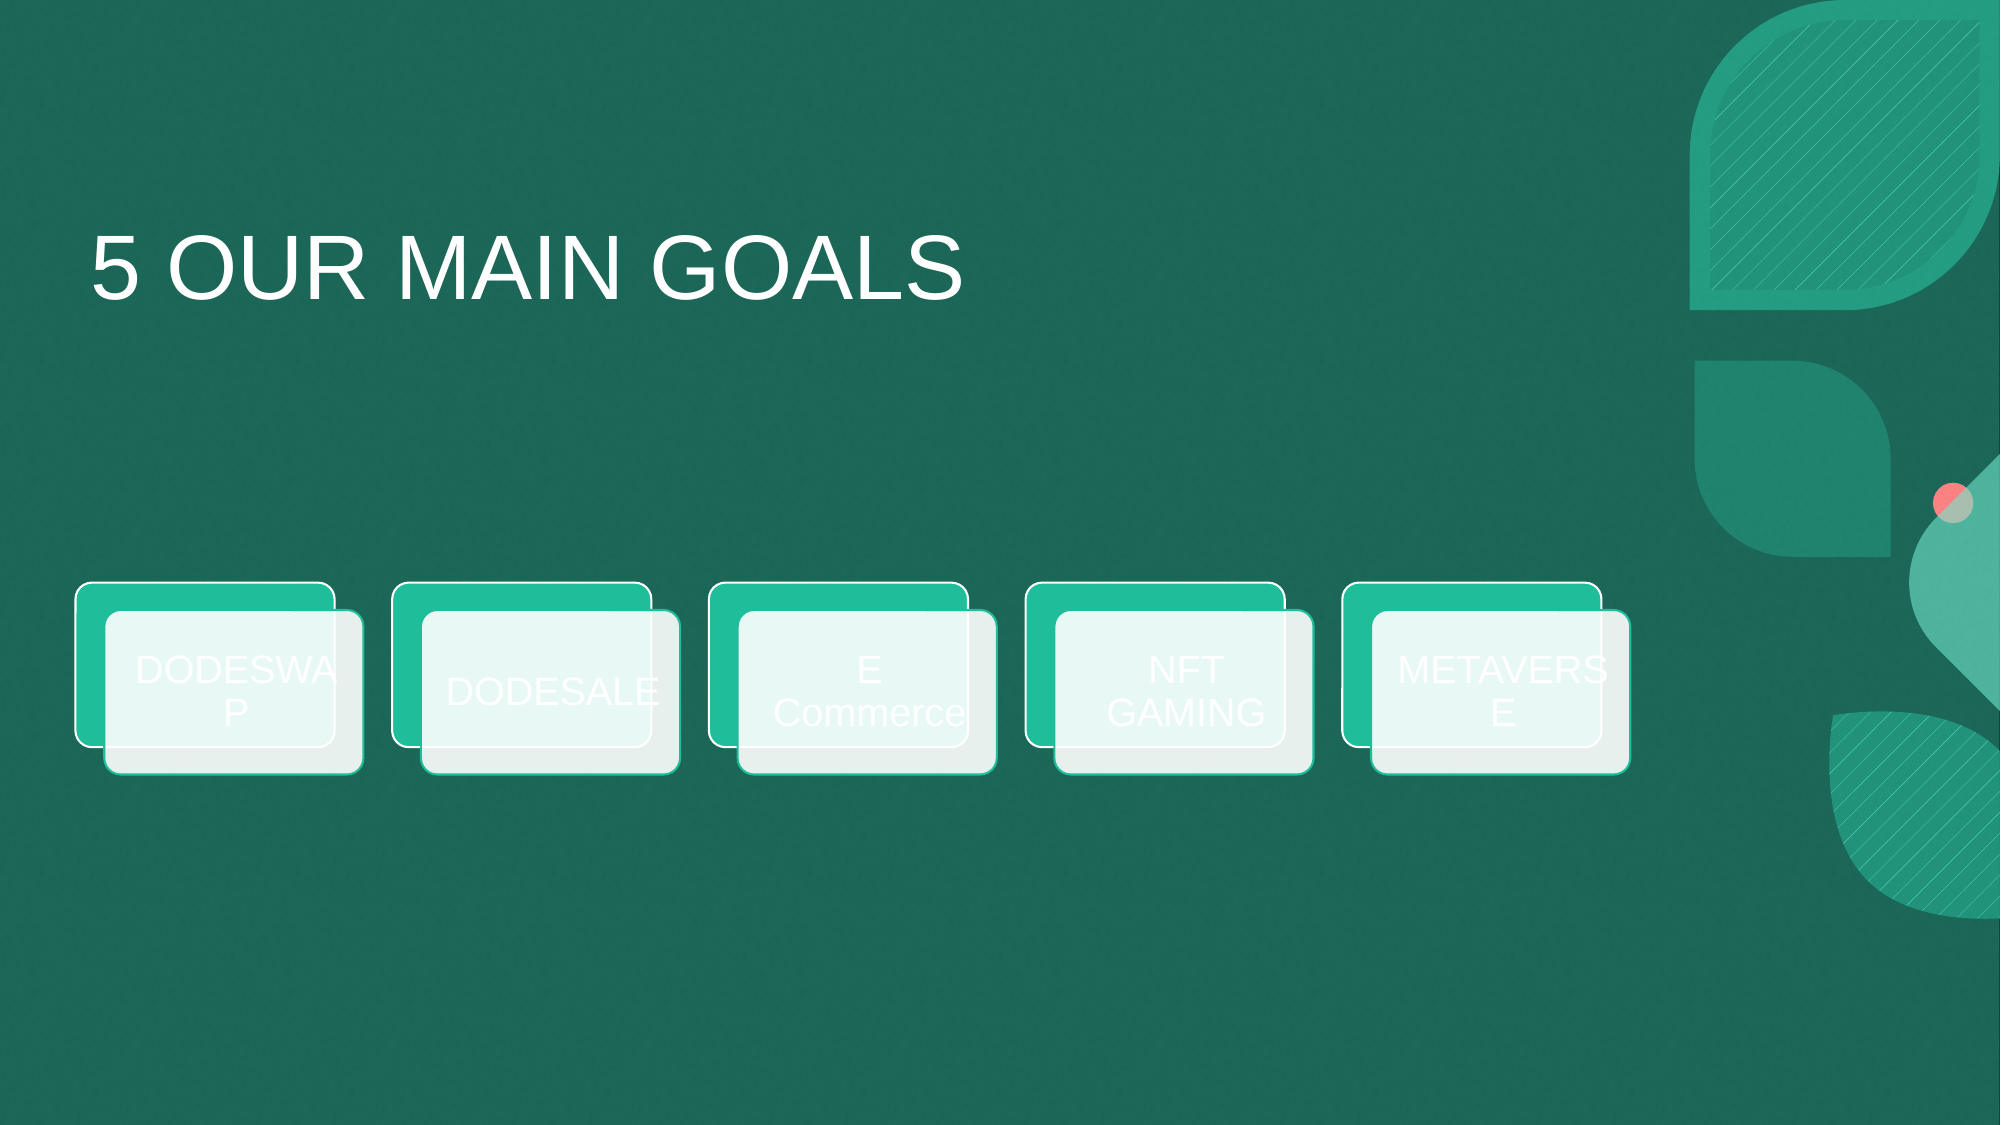

# 5 OUR MAIN GOALS
DODESWAP
DODESALE
E Commerce
NFT GAMING
METAVERSE